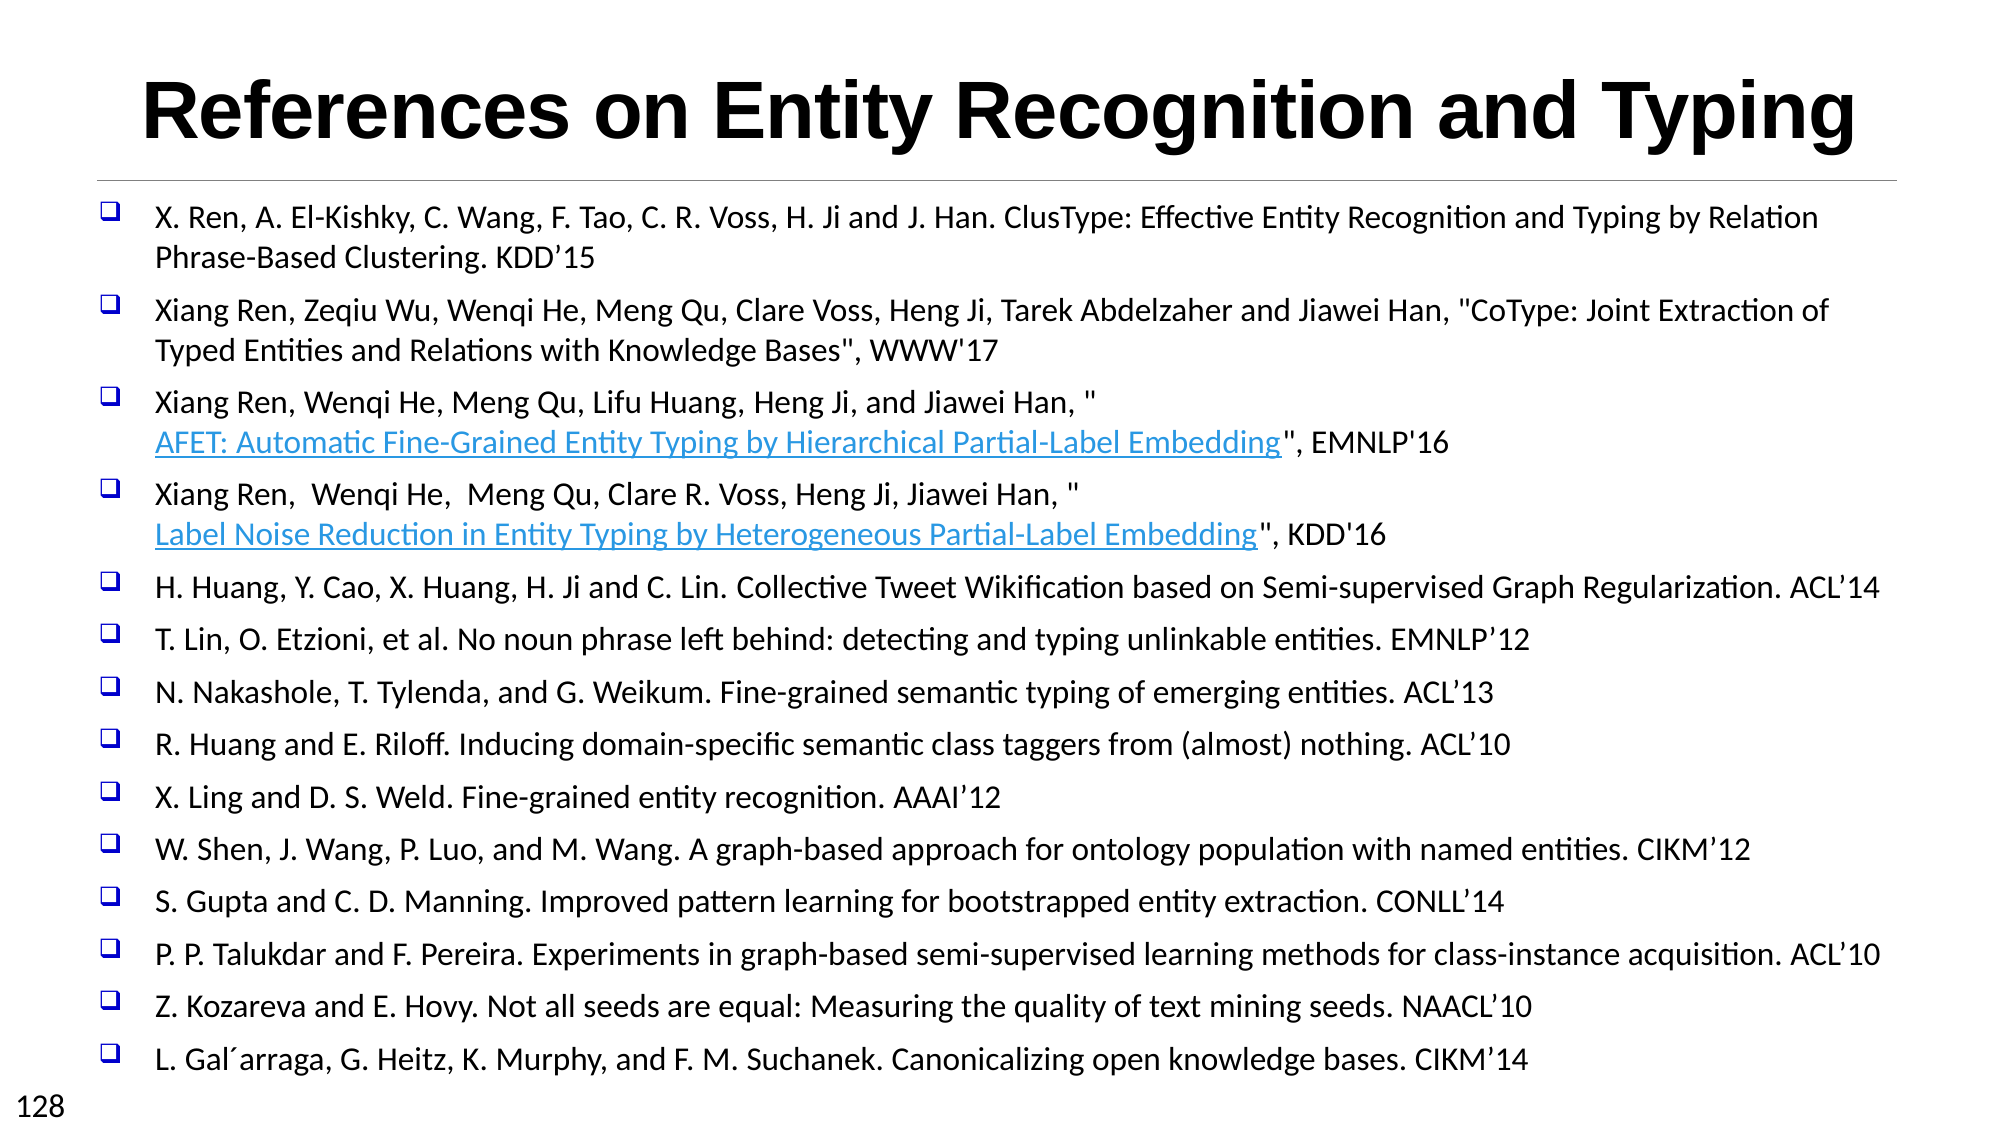

# References on Entity Recognition and Typing
X. Ren, A. El-Kishky, C. Wang, F. Tao, C. R. Voss, H. Ji and J. Han. ClusType: Effective Entity Recognition and Typing by Relation Phrase-Based Clustering. KDD’15
Xiang Ren, Zeqiu Wu, Wenqi He, Meng Qu, Clare Voss, Heng Ji, Tarek Abdelzaher and Jiawei Han, "CoType: Joint Extraction of Typed Entities and Relations with Knowledge Bases", WWW'17
Xiang Ren, Wenqi He, Meng Qu, Lifu Huang, Heng Ji, and Jiawei Han, "AFET: Automatic Fine-Grained Entity Typing by Hierarchical Partial-Label Embedding", EMNLP'16
Xiang Ren,  Wenqi He,  Meng Qu, Clare R. Voss, Heng Ji, Jiawei Han, "Label Noise Reduction in Entity Typing by Heterogeneous Partial-Label Embedding", KDD'16
H. Huang, Y. Cao, X. Huang, H. Ji and C. Lin. Collective Tweet Wikification based on Semi-supervised Graph Regularization. ACL’14
T. Lin, O. Etzioni, et al. No noun phrase left behind: detecting and typing unlinkable entities. EMNLP’12
N. Nakashole, T. Tylenda, and G. Weikum. Fine-grained semantic typing of emerging entities. ACL’13
R. Huang and E. Riloff. Inducing domain-specific semantic class taggers from (almost) nothing. ACL’10
X. Ling and D. S. Weld. Fine-grained entity recognition. AAAI’12
W. Shen, J. Wang, P. Luo, and M. Wang. A graph-based approach for ontology population with named entities. CIKM’12
S. Gupta and C. D. Manning. Improved pattern learning for bootstrapped entity extraction. CONLL’14
P. P. Talukdar and F. Pereira. Experiments in graph-based semi-supervised learning methods for class-instance acquisition. ACL’10
Z. Kozareva and E. Hovy. Not all seeds are equal: Measuring the quality of text mining seeds. NAACL’10
L. Gal´arraga, G. Heitz, K. Murphy, and F. M. Suchanek. Canonicalizing open knowledge bases. CIKM’14